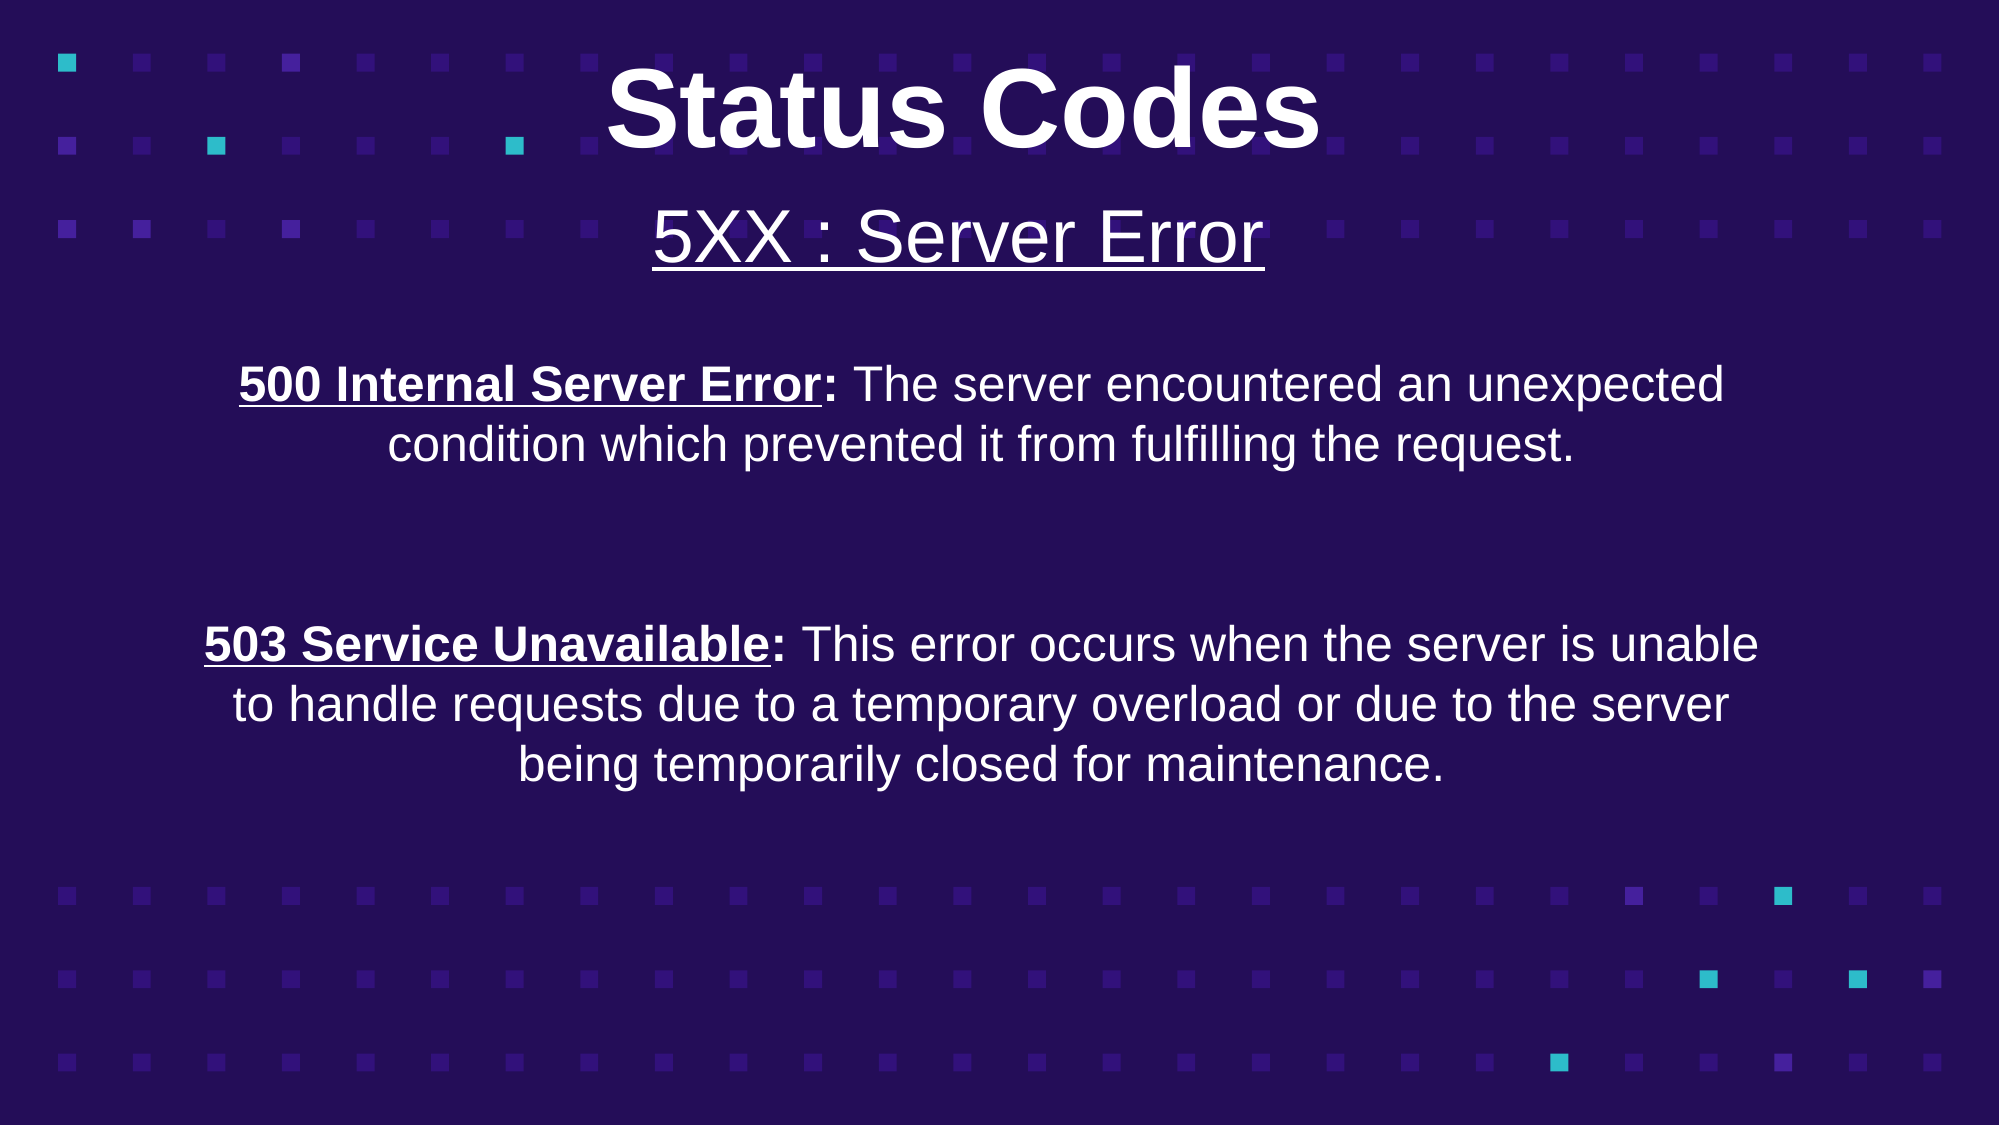

# Status Codes
5XX : Server Error

500 Internal Server Error: The server encountered an unexpected condition which prevented it from fulfilling the request.

503 Service Unavailable: This error occurs when the server is unable to handle requests due to a temporary overload or due to the server being temporarily closed for maintenance.